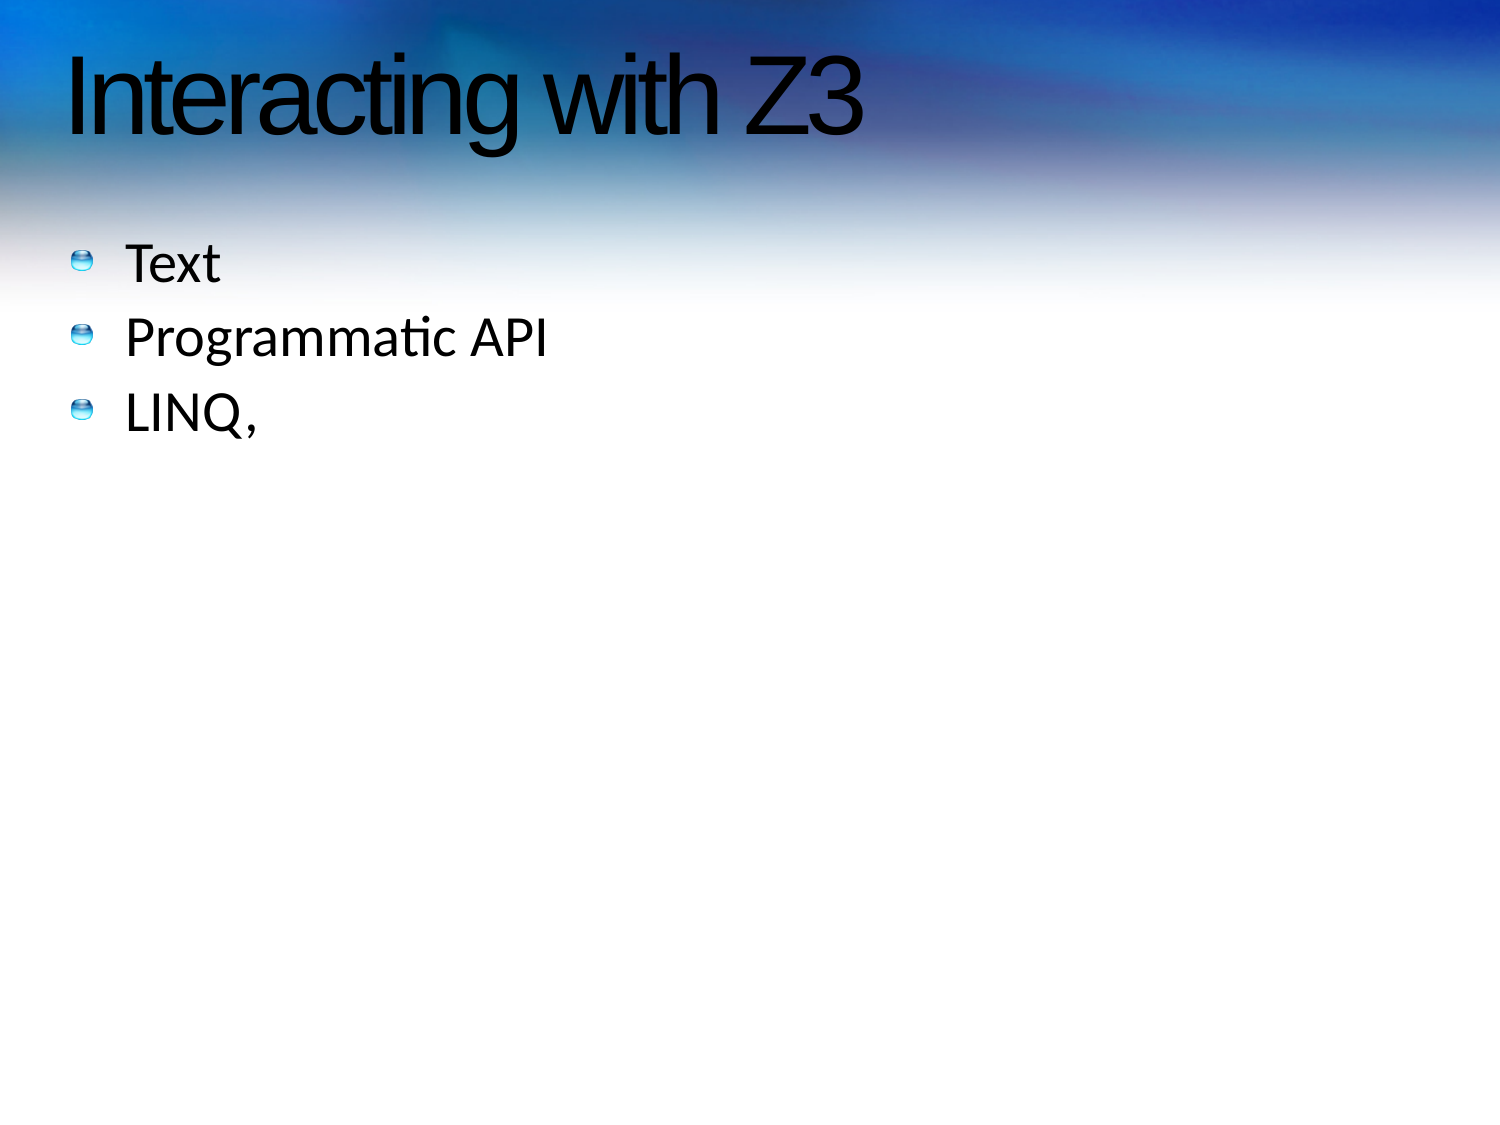

# Interacting with Z3
Text
Programmatic API
LINQ,